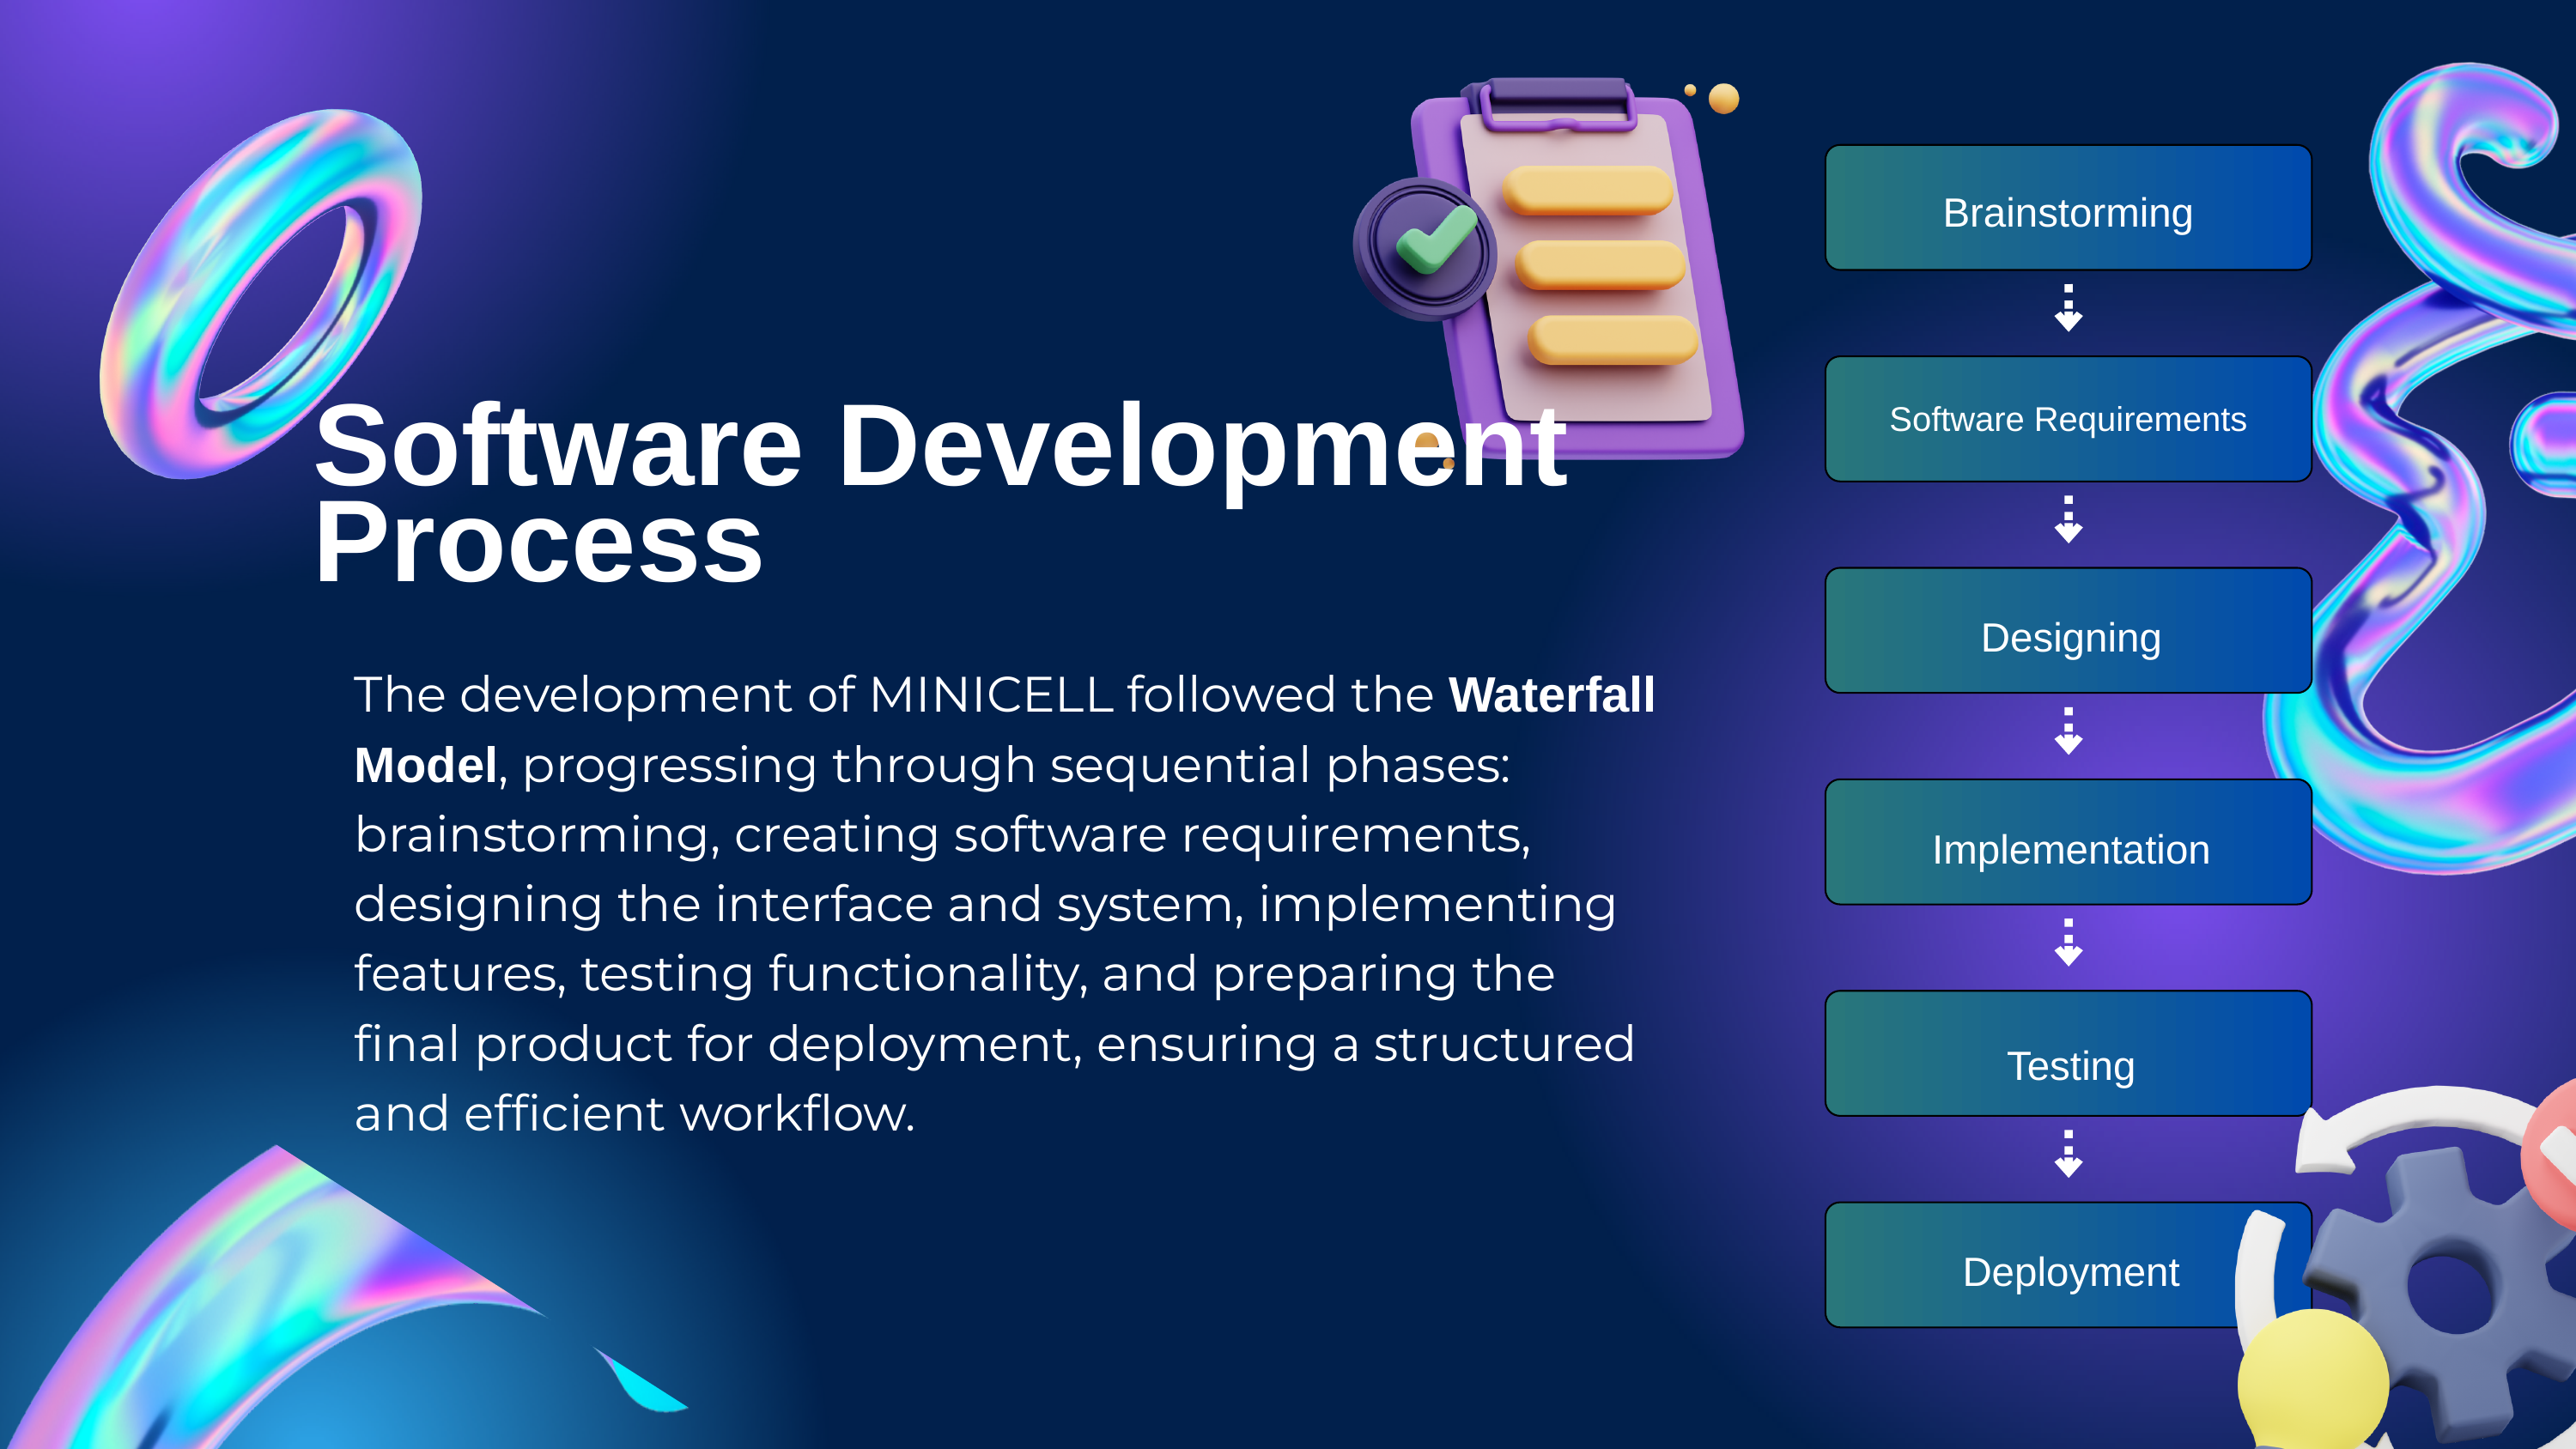

Brainstorming

Software Requirements

Designing

Implementation

Testing

Deployment

Software Development Process
The development of MINICELL followed the Waterfall Model, progressing through sequential phases: brainstorming, creating software requirements, designing the interface and system, implementing features, testing functionality, and preparing the final product for deployment, ensuring a structured and efficient workflow.